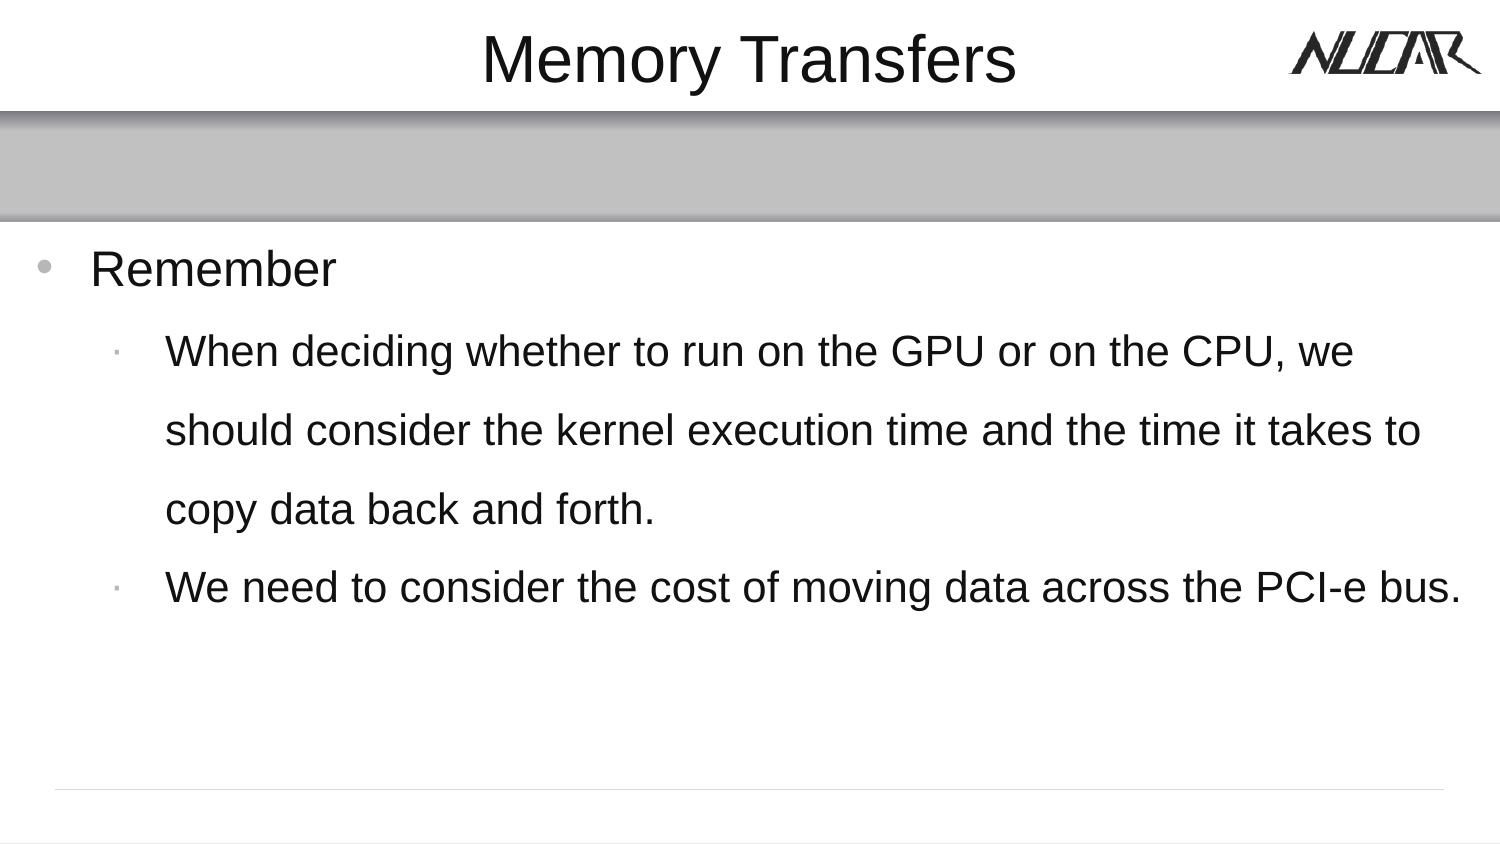

# Memory Transfers
Remember
When deciding whether to run on the GPU or on the CPU, we should consider the kernel execution time and the time it takes to copy data back and forth.
We need to consider the cost of moving data across the PCI-e bus.